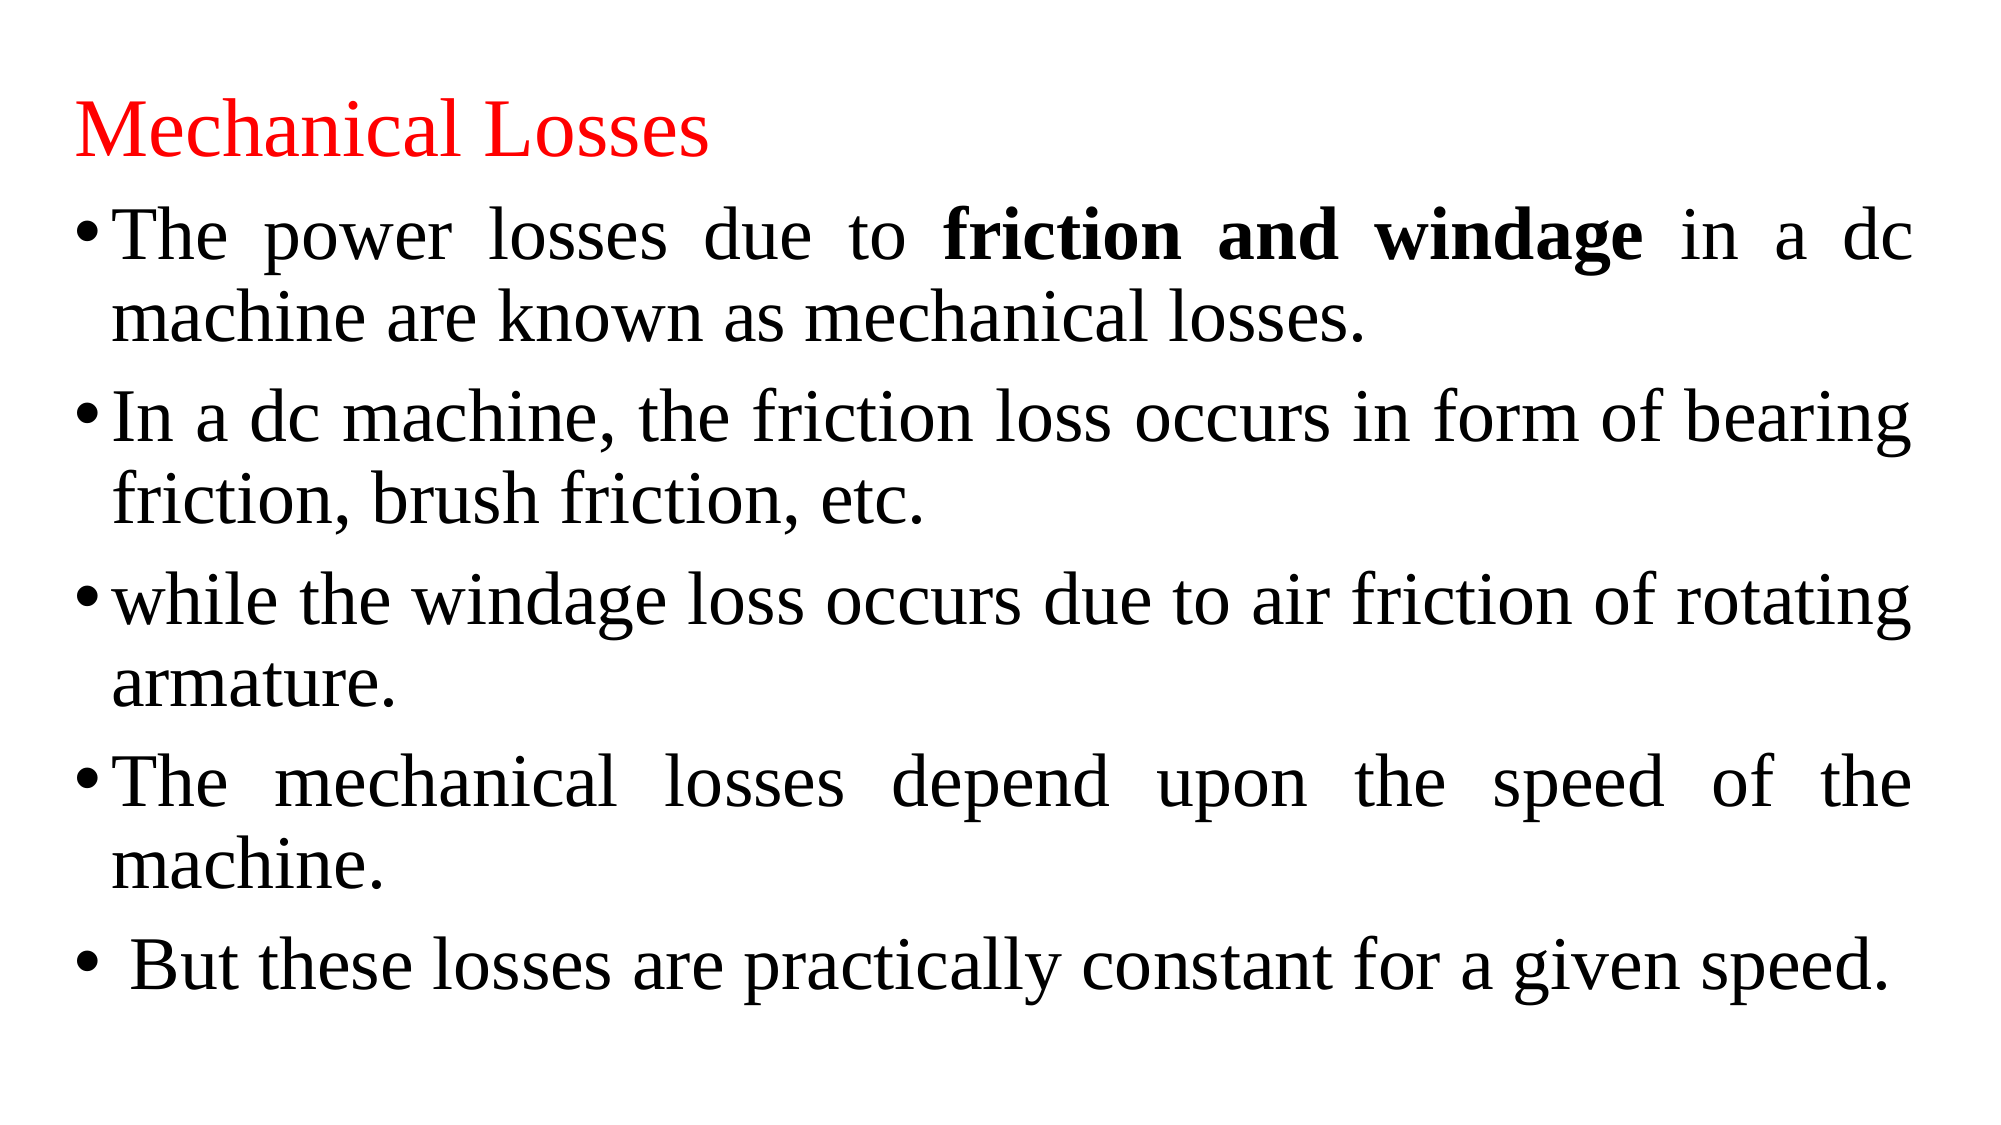

Mechanical Losses
The power losses due to friction and windage in a dc machine are known as mechanical losses.
In a dc machine, the friction loss occurs in form of bearing friction, brush friction, etc.
while the windage loss occurs due to air friction of rotating armature.
The mechanical losses depend upon the speed of the machine.
 But these losses are practically constant for a given speed.